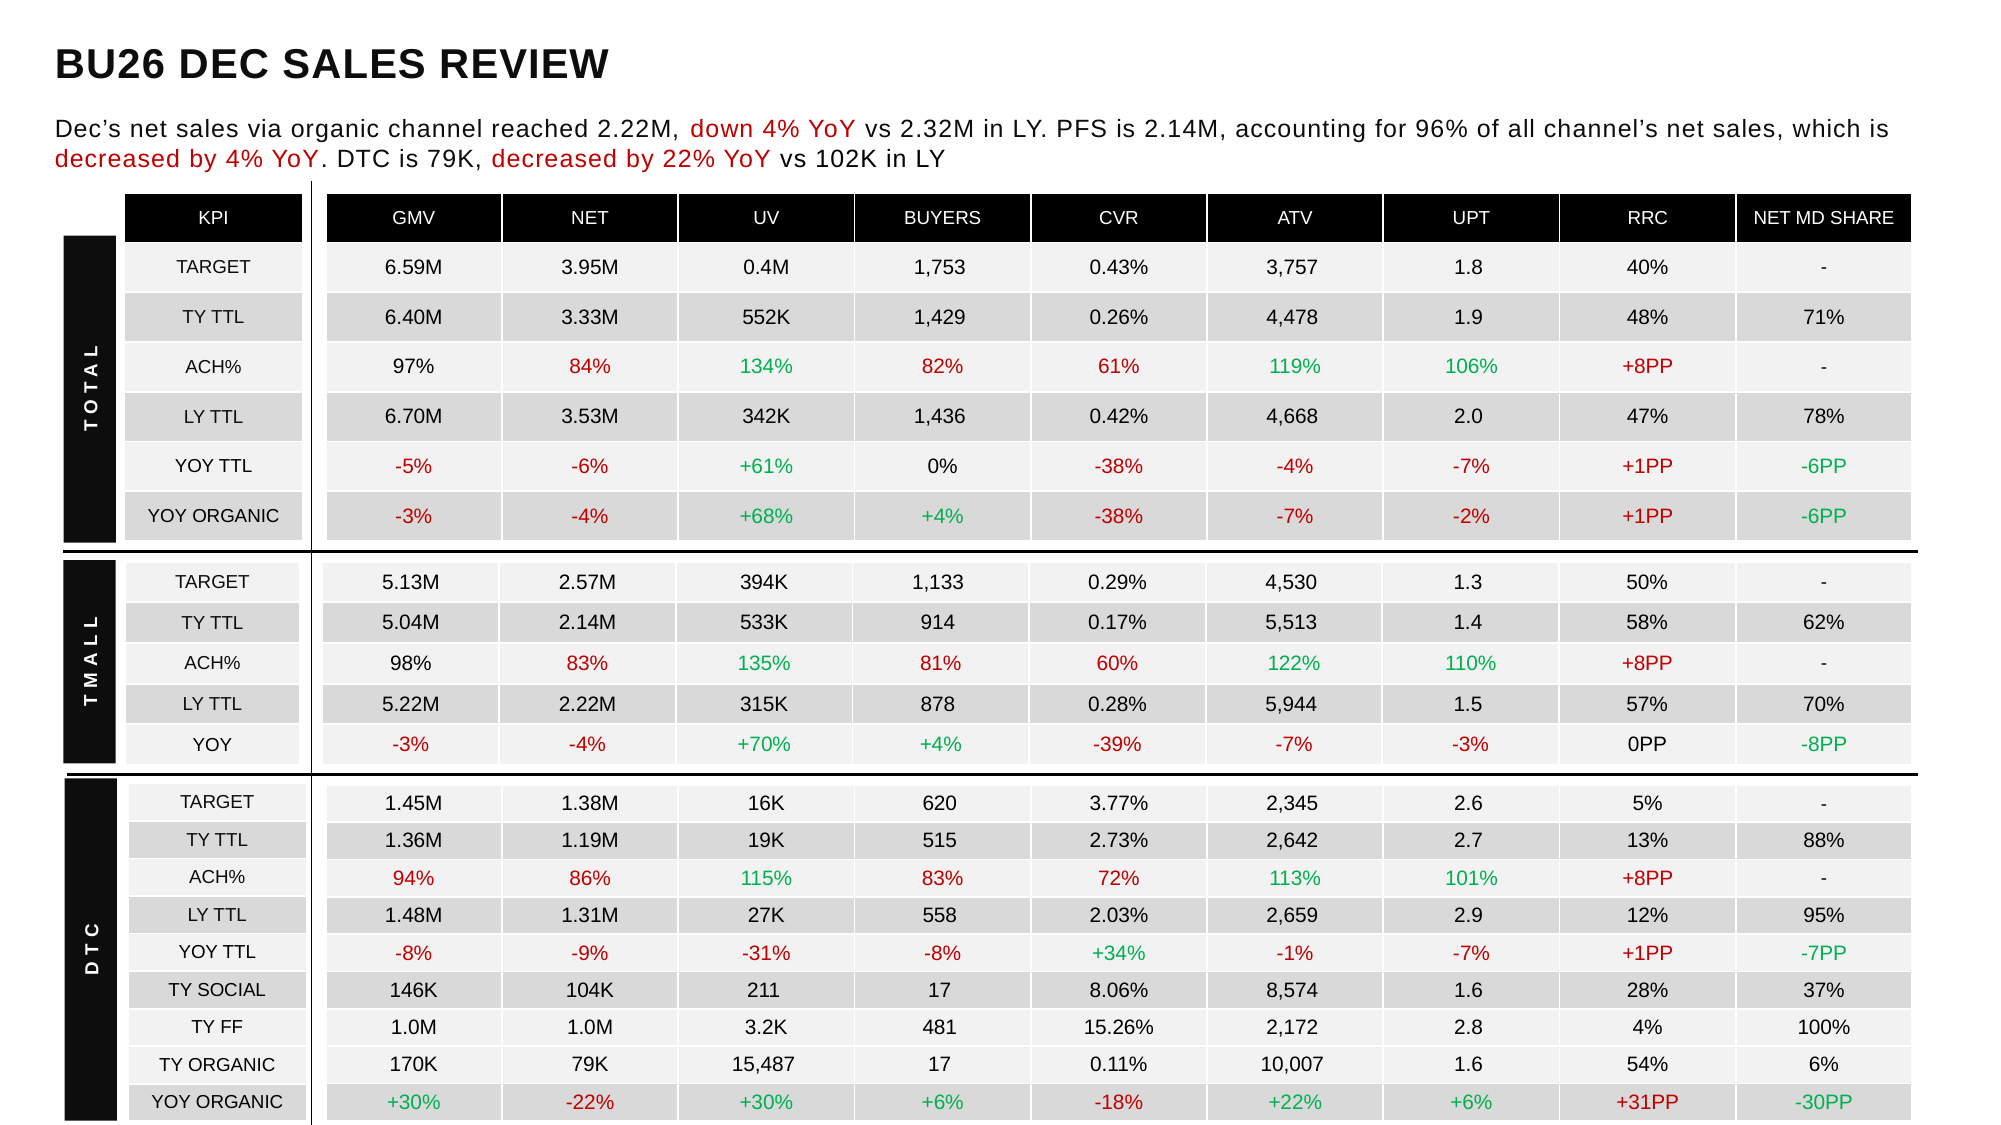

# BU26 DEC SALES REVIEW
Dec’s net sales via organic channel reached 2.22M, down 4% YoY vs 2.32M in LY. PFS is 2.14M, accounting for 96% of all channel’s net sales, which is decreased by 4% YoY. DTC is 79K, decreased by 22% YoY vs 102K in LY
| KPI |
| --- |
| TARGET |
| TY TTL |
| ACH% |
| LY TTL |
| YOY TTL |
| YOY ORGANIC |
| GMV | NET | UV | BUYERS | CVR | ATV | UPT | RRC | NET MD SHARE |
| --- | --- | --- | --- | --- | --- | --- | --- | --- |
| 6.59M | 3.95M | 0.4M | 1,753 | 0.43% | 3,757 | 1.8 | 40% | - |
| 6.40M | 3.33M | 552K | 1,429 | 0.26% | 4,478 | 1.9 | 48% | 71% |
| 97% | 84% | 134% | 82% | 61% | 119% | 106% | +8PP | - |
| 6.70M | 3.53M | 342K | 1,436 | 0.42% | 4,668 | 2.0 | 47% | 78% |
| -5% | -6% | +61% | 0% | -38% | -4% | -7% | +1PP | -6PP |
| -3% | -4% | +68% | +4% | -38% | -7% | -2% | +1PP | -6PP |
TOTAL
TMALL
| TARGET |
| --- |
| TY TTL |
| ACH% |
| LY TTL |
| YOY |
| 5.13M | 2.57M | 394K | 1,133 | 0.29% | 4,530 | 1.3 | 50% | - |
| --- | --- | --- | --- | --- | --- | --- | --- | --- |
| 5.04M | 2.14M | 533K | 914 | 0.17% | 5,513 | 1.4 | 58% | 62% |
| 98% | 83% | 135% | 81% | 60% | 122% | 110% | +8PP | - |
| 5.22M | 2.22M | 315K | 878 | 0.28% | 5,944 | 1.5 | 57% | 70% |
| -3% | -4% | +70% | +4% | -39% | -7% | -3% | 0PP | -8PP |
DTC
| TARGET |
| --- |
| TY TTL |
| ACH% |
| LY TTL |
| YOY TTL |
| TY SOCIAL |
| TY FF |
| TY ORGANIC |
| YOY ORGANIC |
| 1.45M | 1.38M | 16K | 620 | 3.77% | 2,345 | 2.6 | 5% | - |
| --- | --- | --- | --- | --- | --- | --- | --- | --- |
| 1.36M | 1.19M | 19K | 515 | 2.73% | 2,642 | 2.7 | 13% | 88% |
| 94% | 86% | 115% | 83% | 72% | 113% | 101% | +8PP | - |
| 1.48M | 1.31M | 27K | 558 | 2.03% | 2,659 | 2.9 | 12% | 95% |
| -8% | -9% | -31% | -8% | +34% | -1% | -7% | +1PP | -7PP |
| 146K | 104K | 211 | 17 | 8.06% | 8,574 | 1.6 | 28% | 37% |
| 1.0M | 1.0M | 3.2K | 481 | 15.26% | 2,172 | 2.8 | 4% | 100% |
| 170K | 79K | 15,487 | 17 | 0.11% | 10,007 | 1.6 | 54% | 6% |
| +30% | -22% | +30% | +6% | -18% | +22% | +6% | +31PP | -30PP |